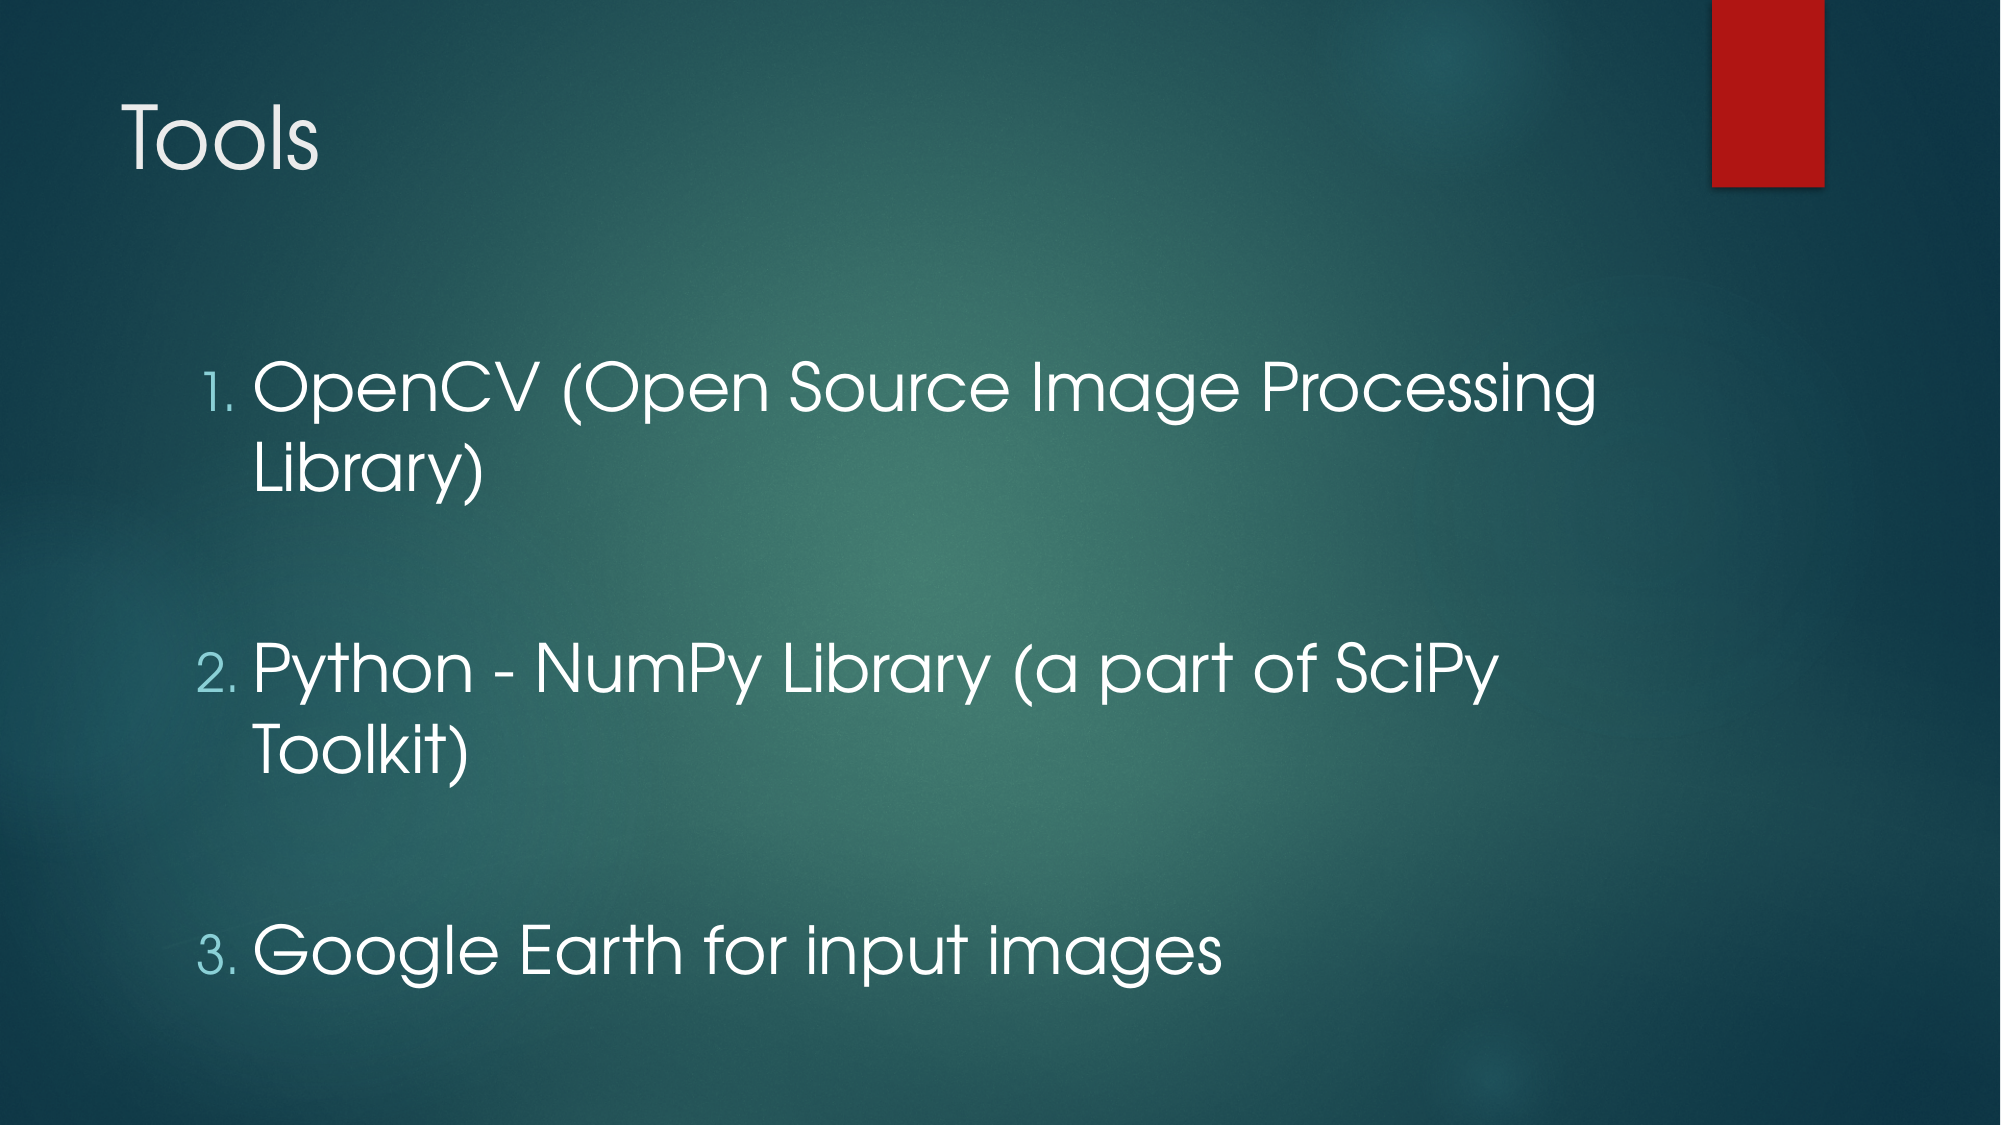

# Tools
OpenCV (Open Source Image Processing Library)

Python - NumPy Library (a part of SciPy Toolkit)

Google Earth for input images